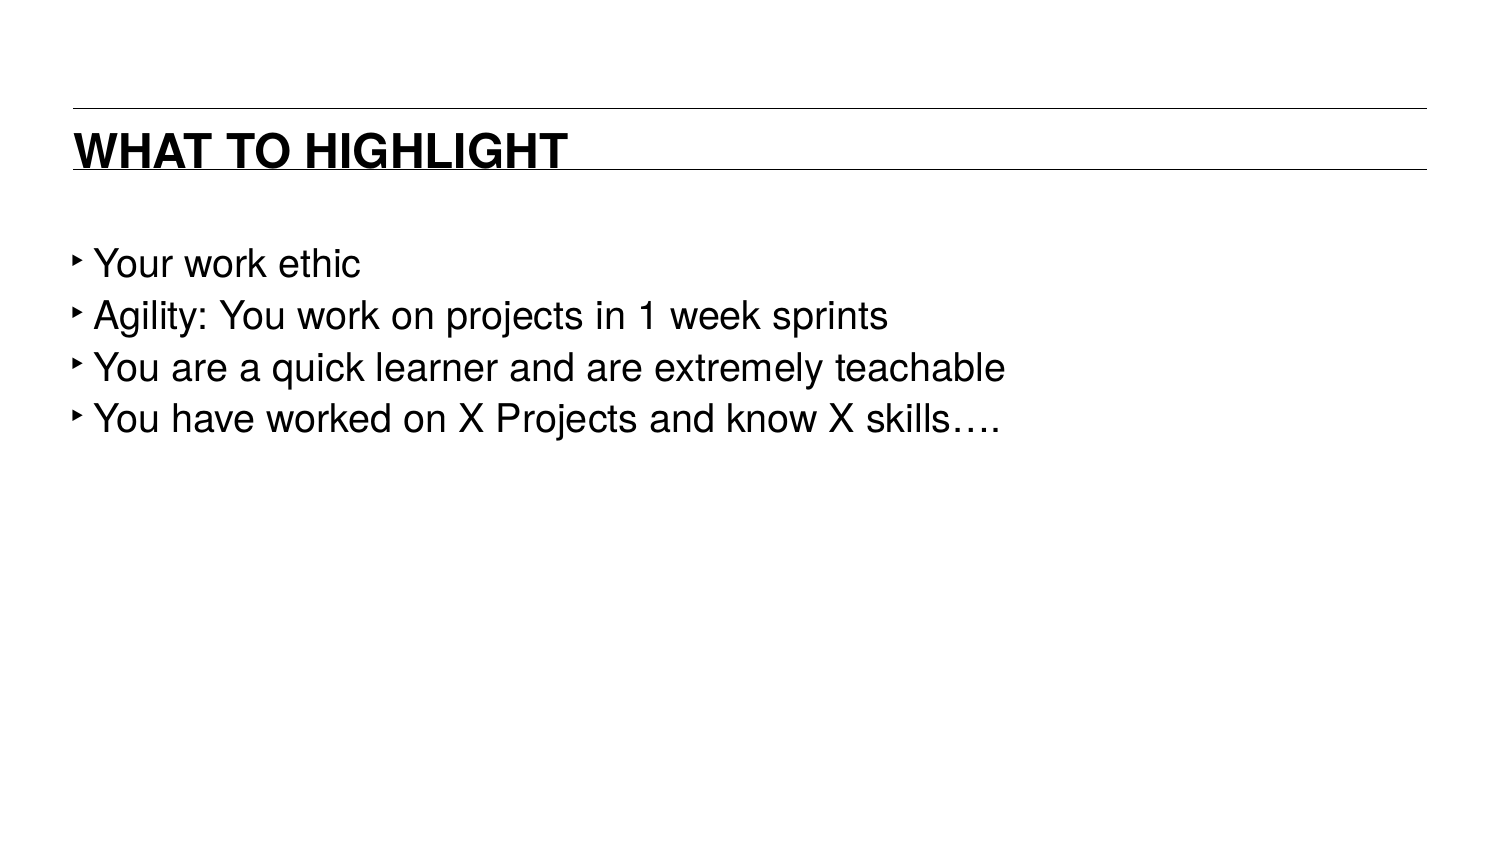

WHAT TO HIGHLIGHT

Your work ethic
Agility: You work on projects in 1 week sprints
You are a quick learner and are extremely teachable
You have worked on X Projects and know X skills….